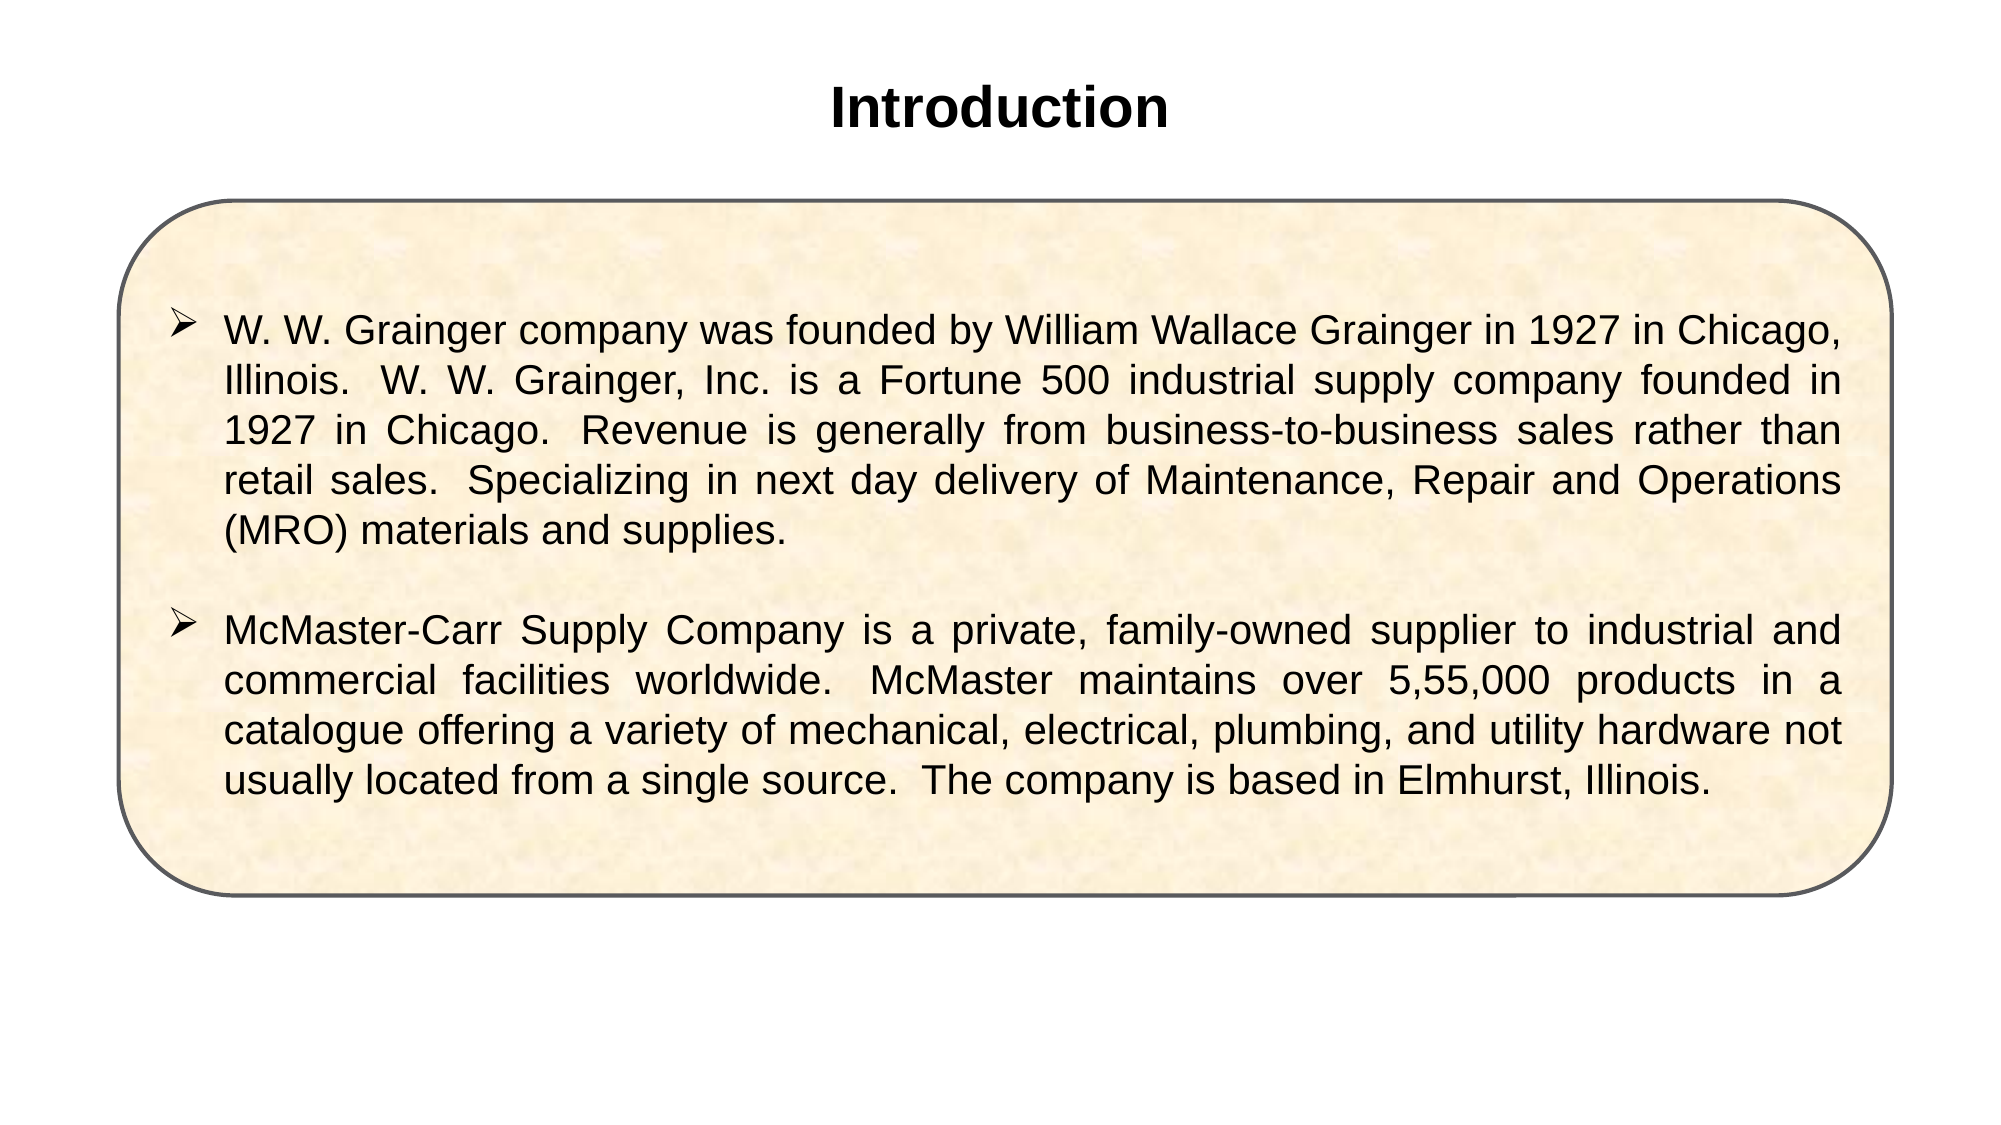

# Introduction

W. W. Grainger company was founded by William Wallace Grainger in 1927 in Chicago, Illinois.  W. W. Grainger, Inc. is a Fortune 500 industrial supply company founded in 1927 in Chicago.  Revenue is generally from business-to-business sales rather than retail sales.  Specializing in next day delivery of Maintenance, Repair and Operations (MRO) materials and supplies.

McMaster-Carr Supply Company is a private, family-owned supplier to industrial and commercial facilities worldwide.  McMaster maintains over 5,55,000 products in a catalogue offering a variety of mechanical, electrical, plumbing, and utility hardware not usually located from a single source.  The company is based in Elmhurst, Illinois.